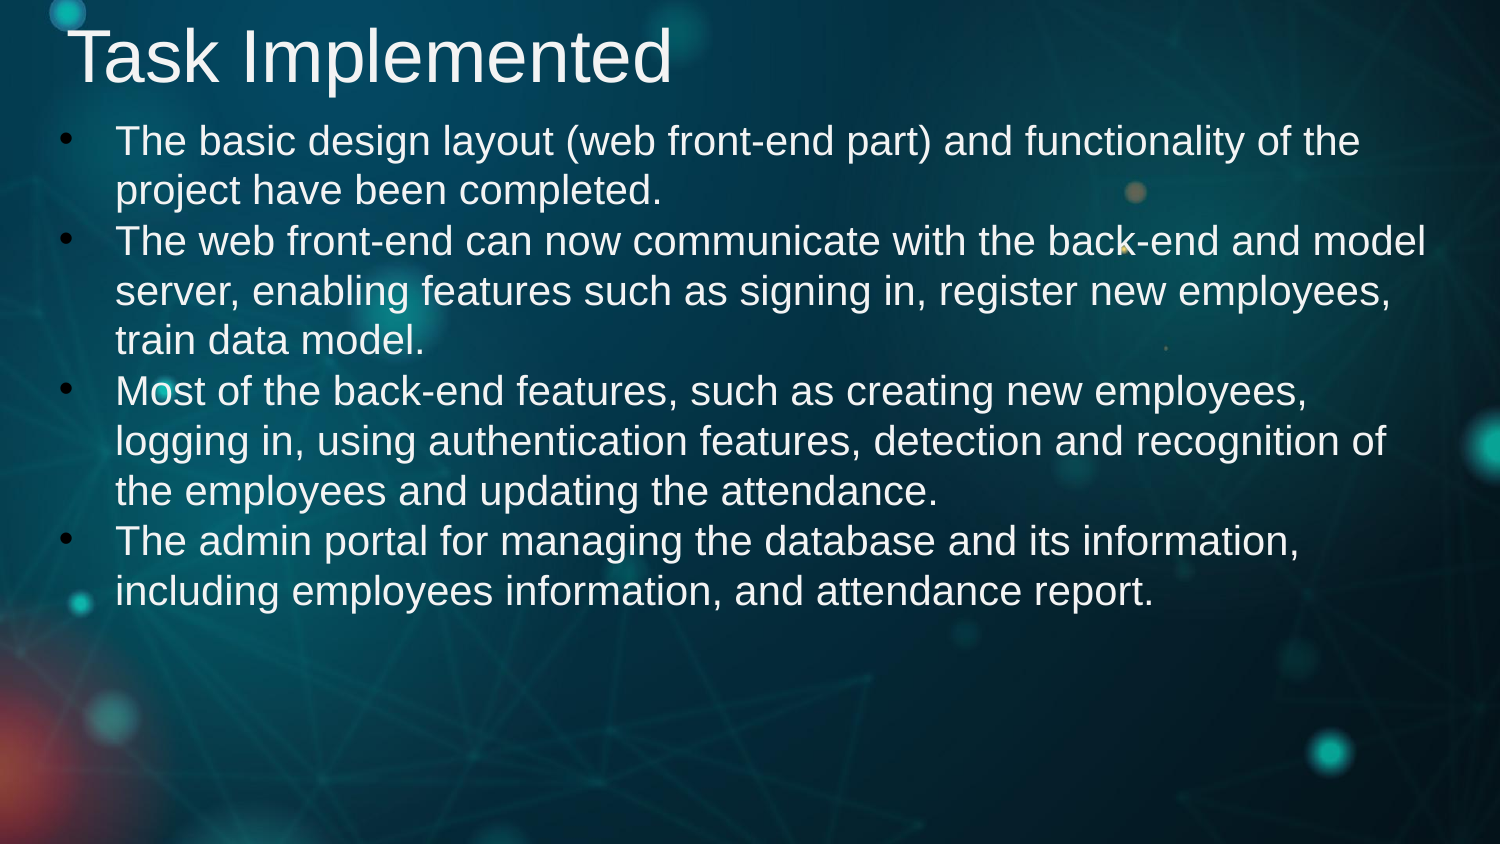

Task Implemented
The basic design layout (web front-end part) and functionality of the project have been completed.
The web front-end can now communicate with the back-end and model server, enabling features such as signing in, register new employees, train data model.
Most of the back-end features, such as creating new employees, logging in, using authentication features, detection and recognition of the employees and updating the attendance.
The admin portal for managing the database and its information, including employees information, and attendance report.